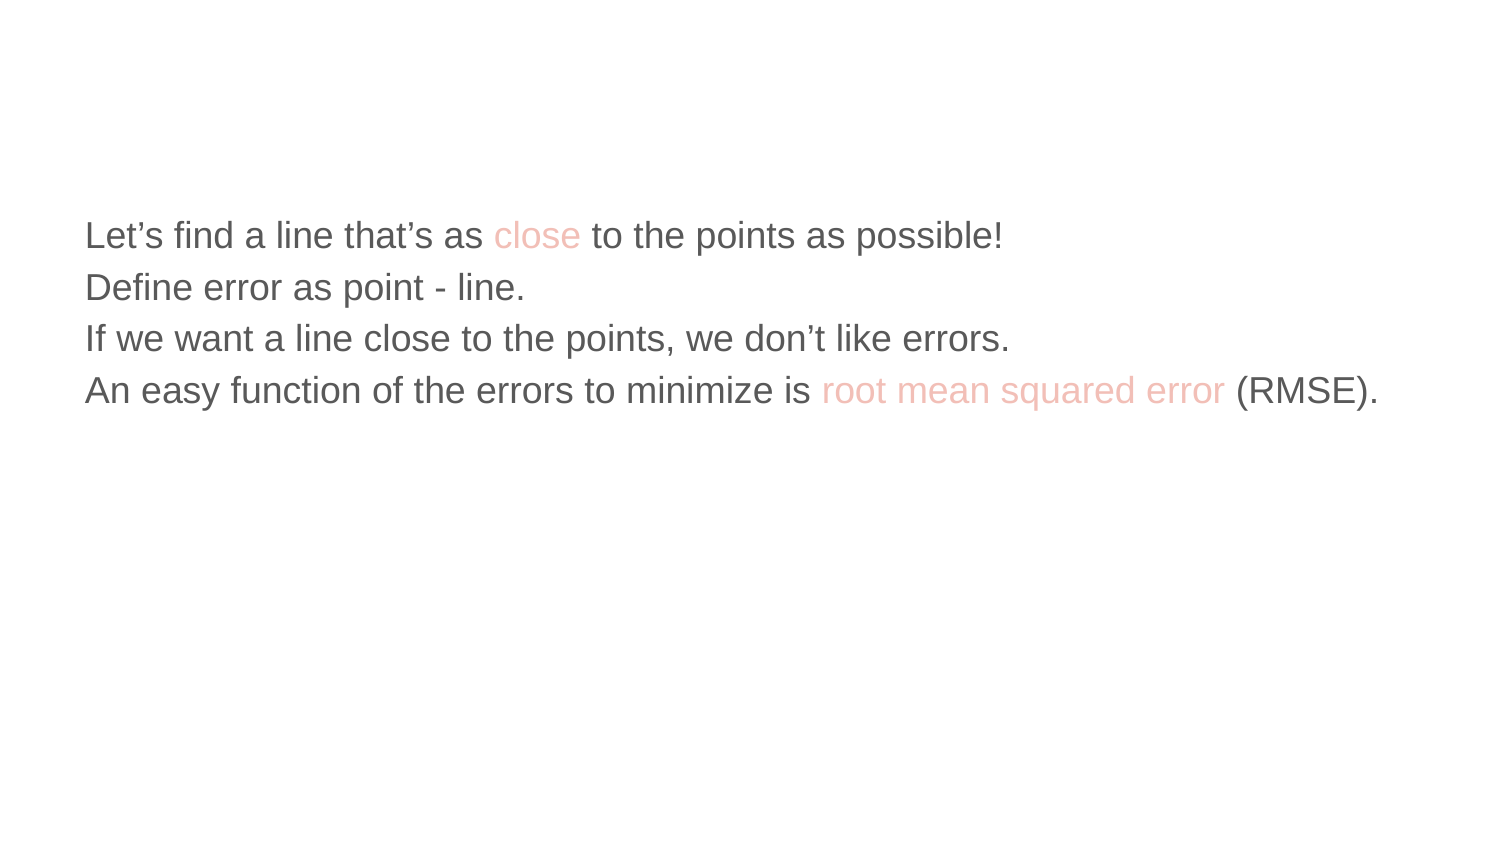

Let’s find a line that’s as close to the points as possible!
Define error as point - line.
If we want a line close to the points, we don’t like errors.
An easy function of the errors to minimize is root mean squared error (RMSE).